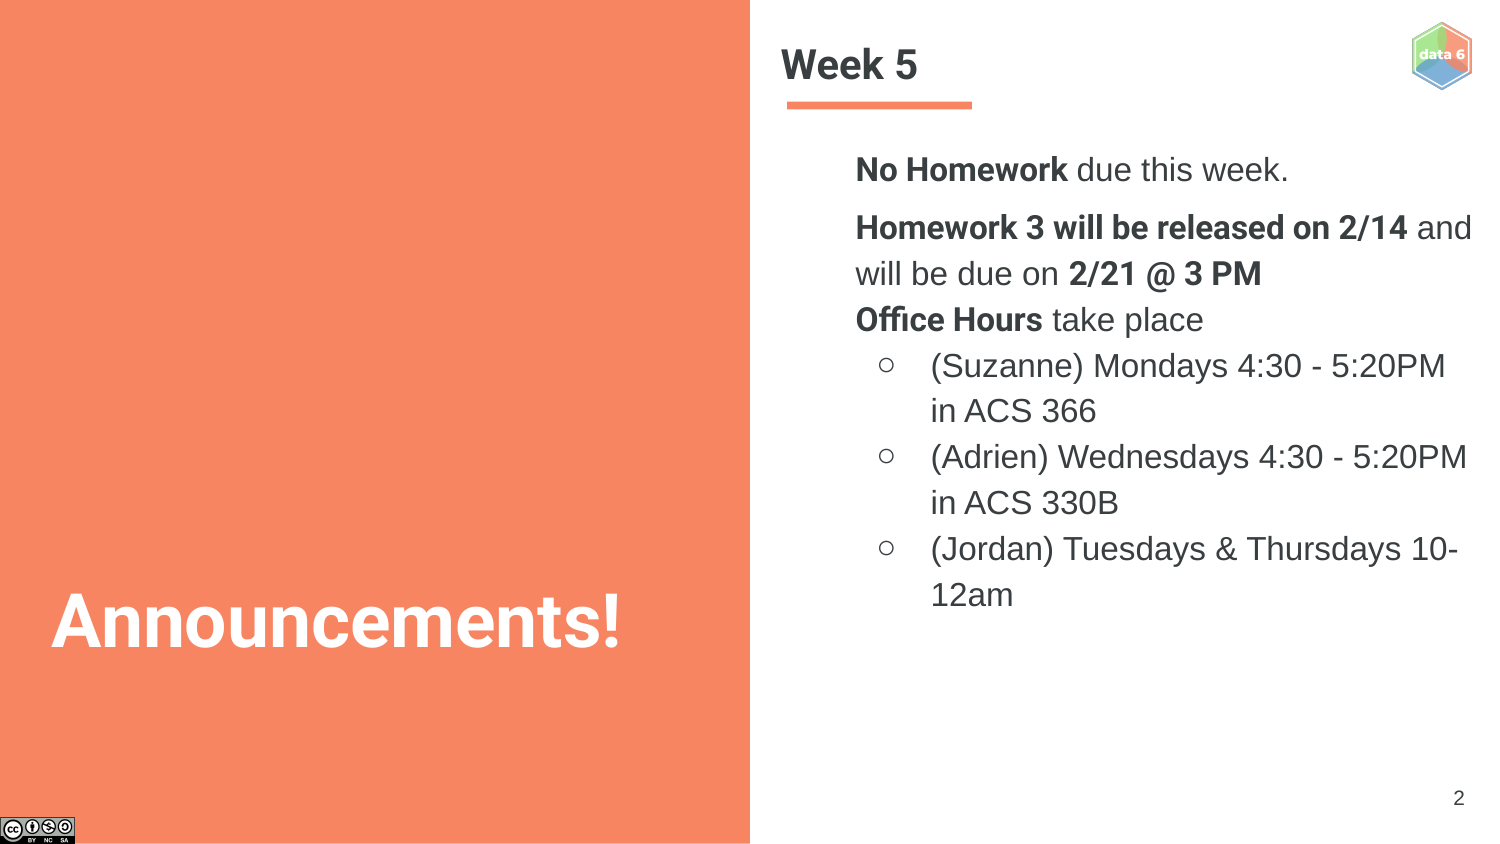

# Week 5
No Homework due this week.
Homework 3 will be released on 2/14 and will be due on 2/21 @ 3 PM
Office Hours take place
(Suzanne) Mondays 4:30 - 5:20PM in ACS 366
(Adrien) Wednesdays 4:30 - 5:20PM in ACS 330B
(Jordan) Tuesdays & Thursdays 10-12am

Announcements!
2